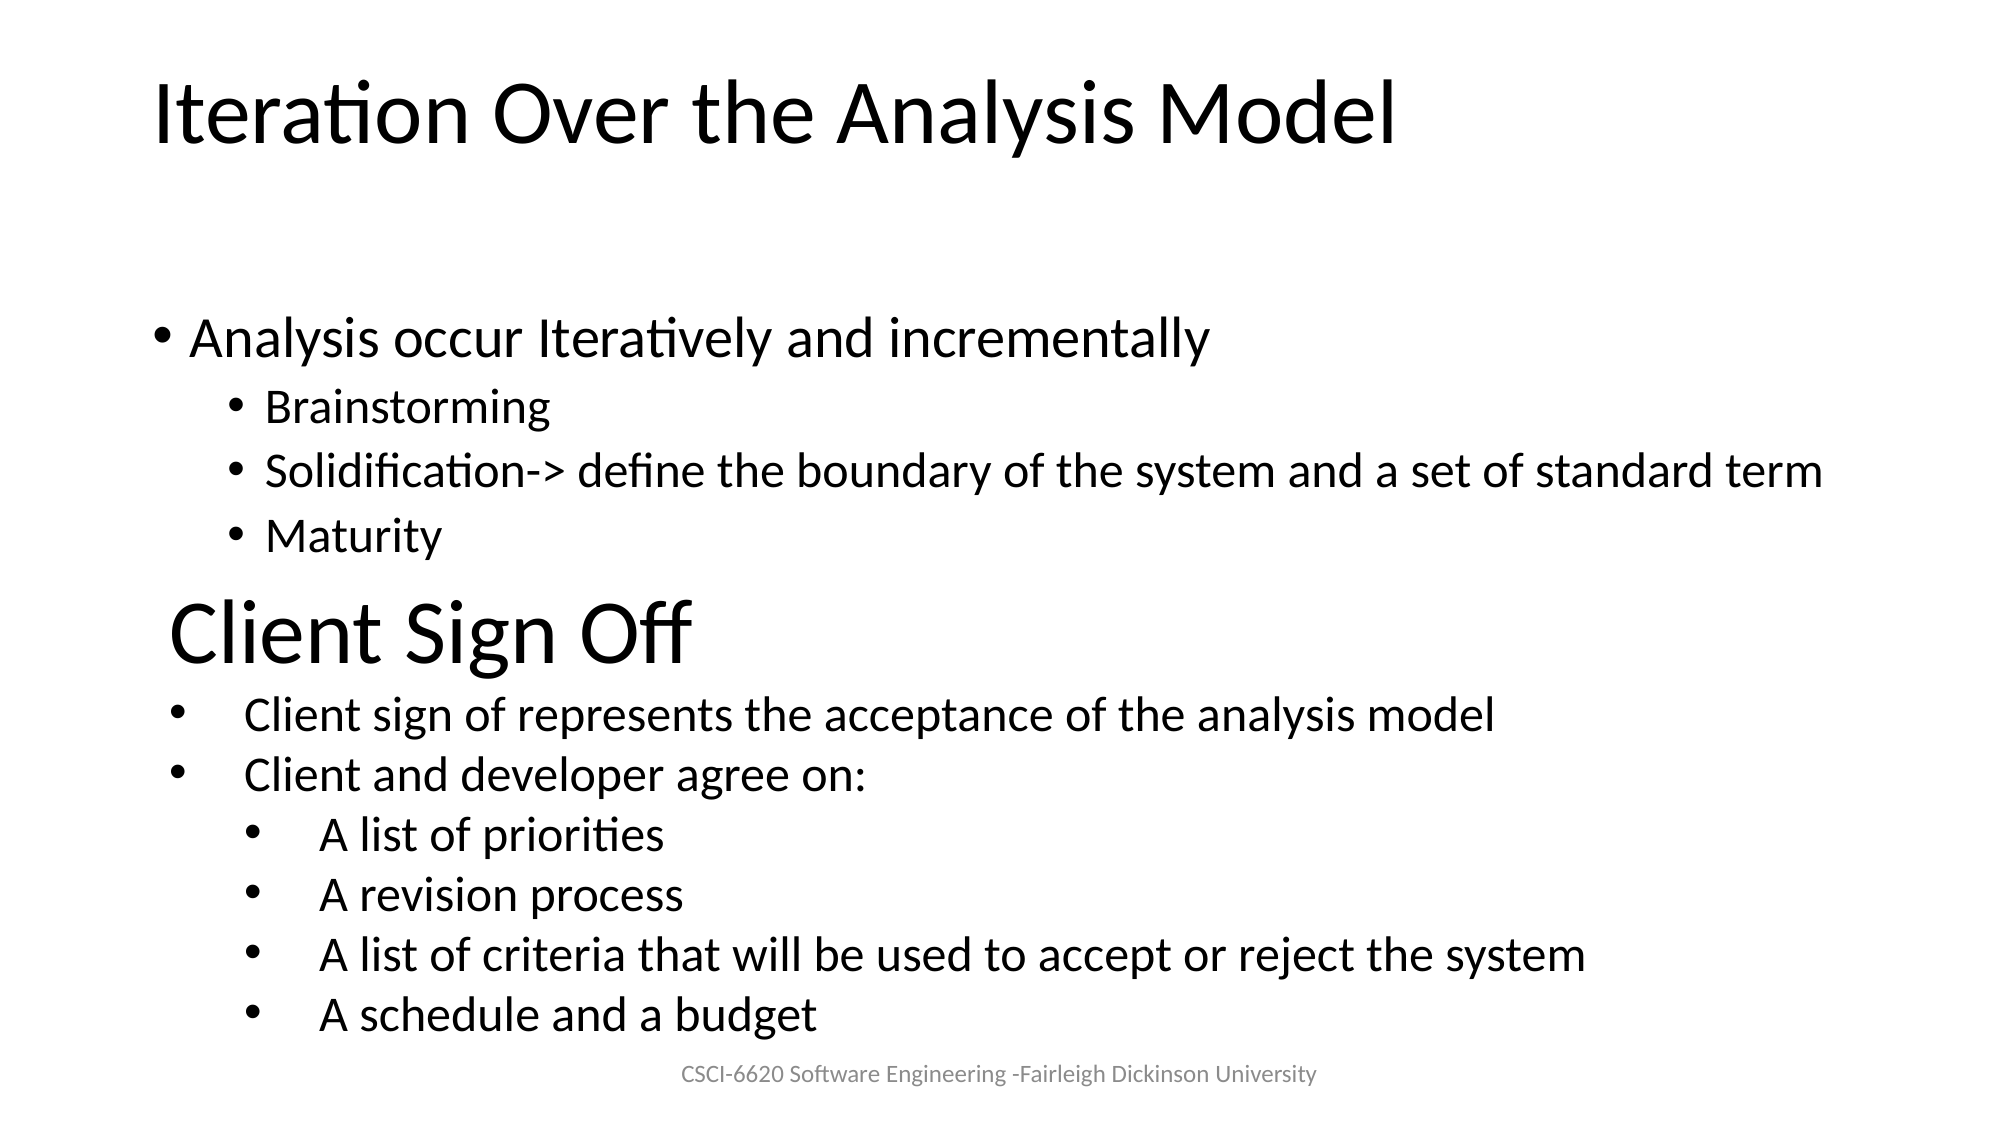

# Iteration Over the Analysis Model
Analysis occur Iteratively and incrementally
Brainstorming
Solidification-> define the boundary of the system and a set of standard term
Maturity

Client Sign Off
Client sign of represents the acceptance of the analysis model
Client and developer agree on:
A list of priorities
A revision process
A list of criteria that will be used to accept or reject the system
A schedule and a budget
CSCI-6620 Software Engineering -Fairleigh Dickinson University